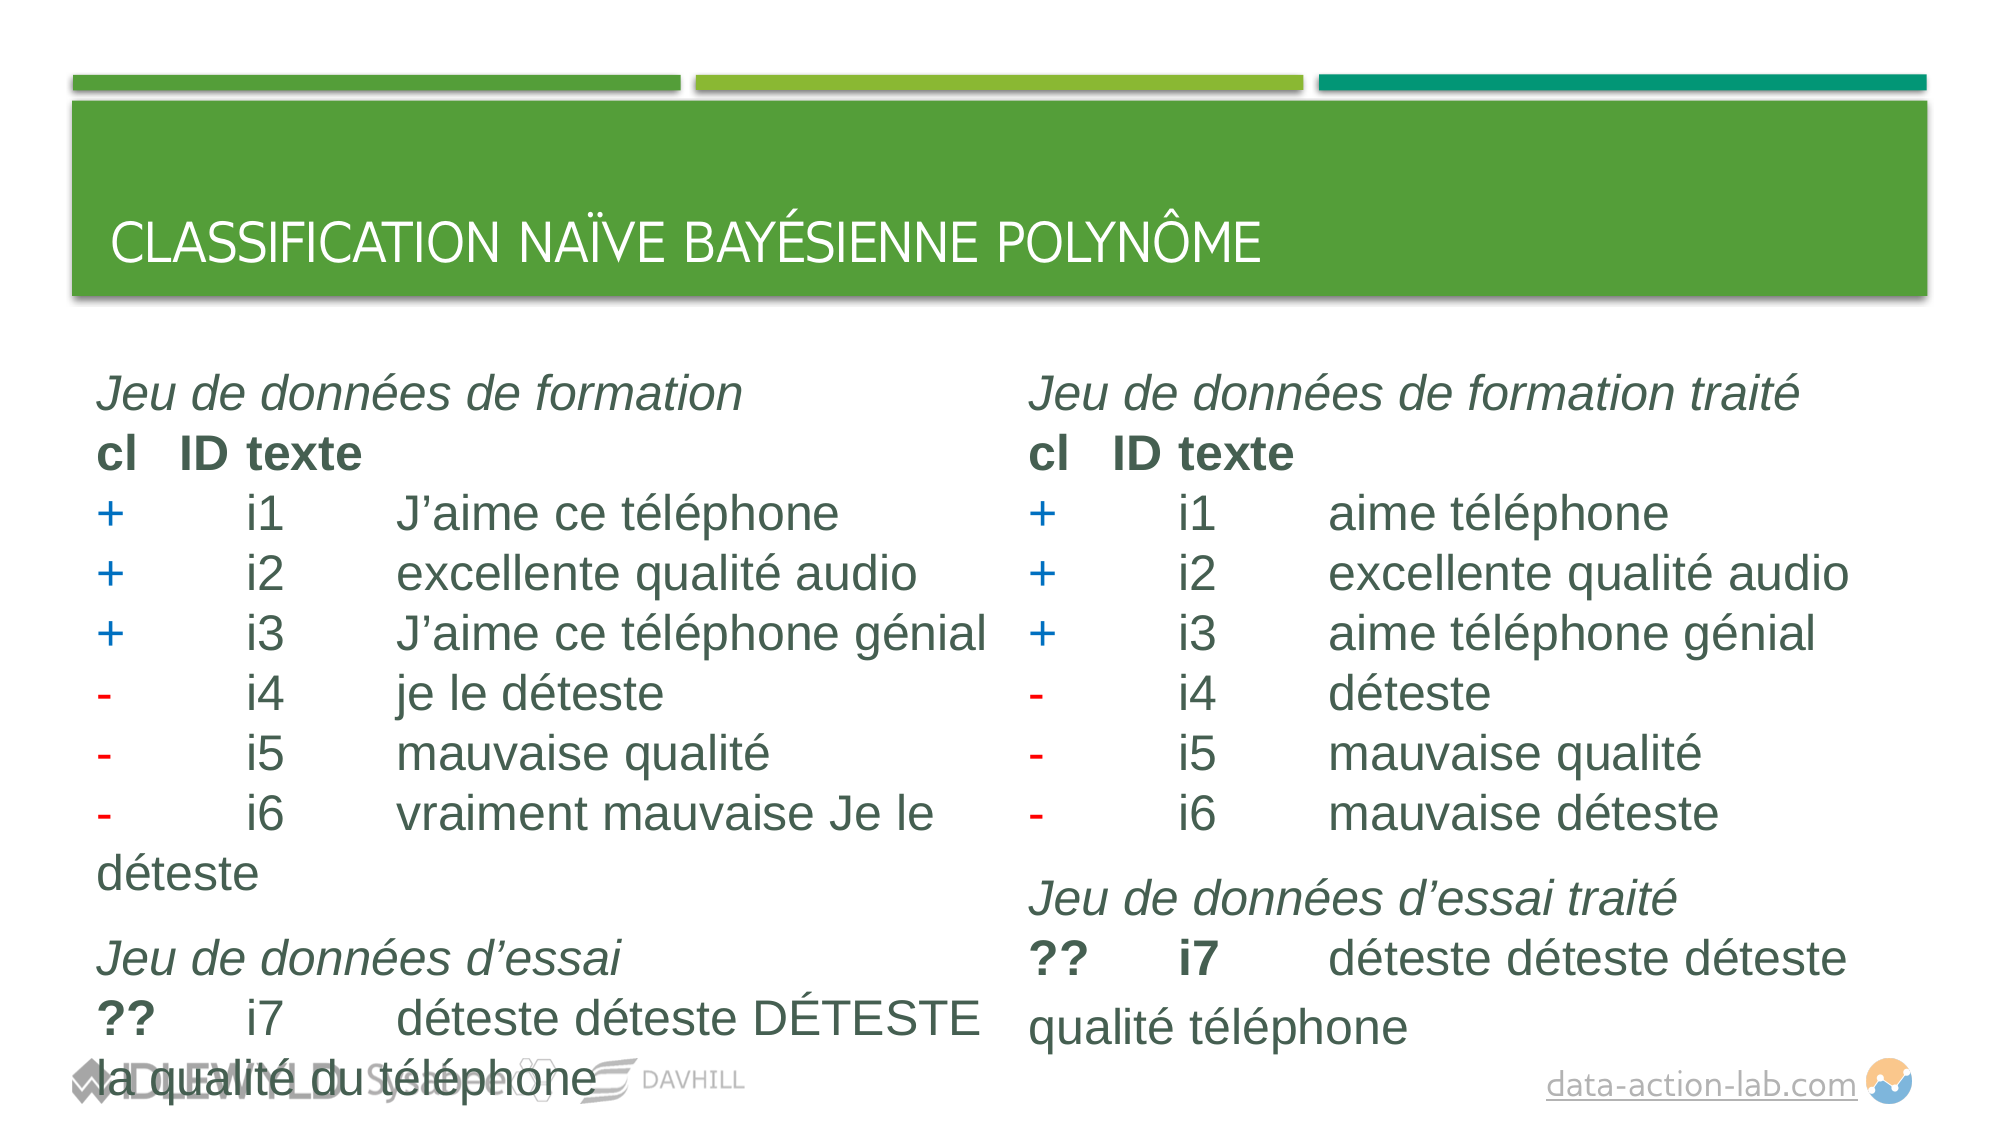

# Classification naïve bayésienne polynôme
Jeu de données de formation
cl   ID	texte
+	i1	J’aime ce téléphone
+	i2	excellente qualité audio
+	i3	J’aime ce téléphone génial
-	i4	je le déteste
-	i5	mauvaise qualité
-	i6	vraiment mauvaise Je le déteste

Jeu de données d’essai
??	i7	déteste déteste DÉTESTE la qualité du téléphone
Jeu de données de formation traité
cl   ID	texte
+	i1	aime téléphone
+	i2	excellente qualité audio
+	i3	aime téléphone génial
-	i4	déteste
-	i5	mauvaise qualité
-	i6	mauvaise déteste

Jeu de données d’essai traité
??	i7	déteste déteste déteste qualité téléphone